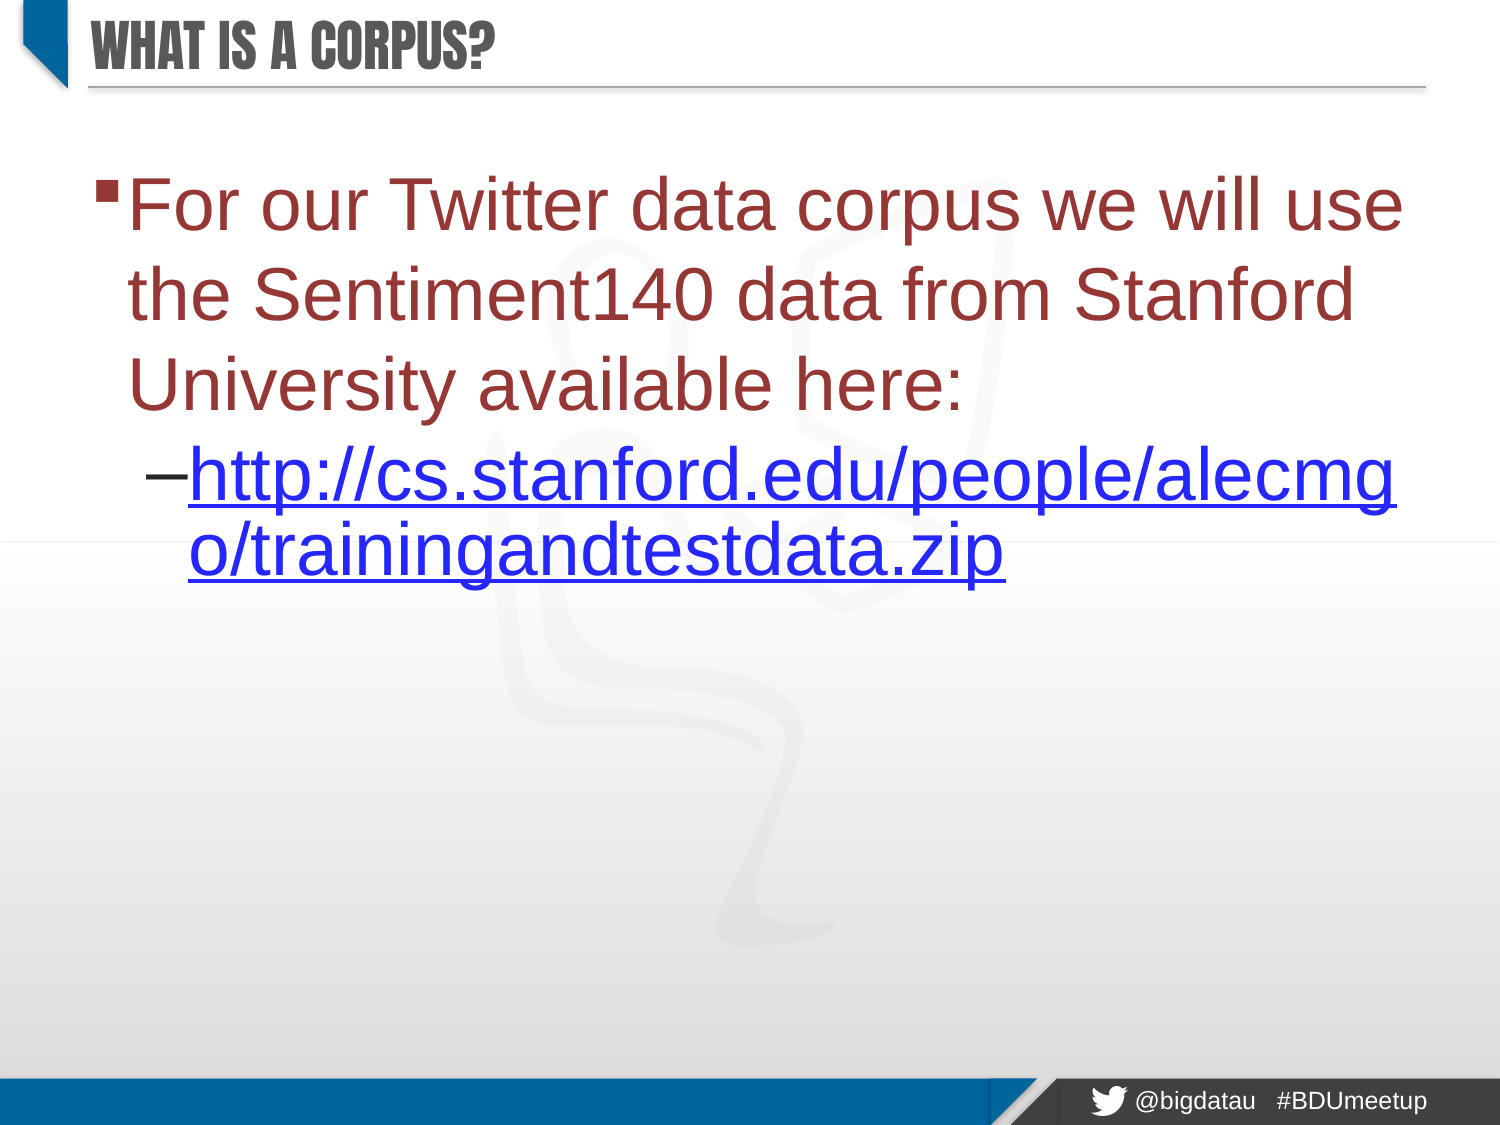

# What is a Corpus?
For our Twitter data corpus we will use the Sentiment140 data from Stanford University available here:
http://cs.stanford.edu/people/alecmgo/trainingandtestdata.zip